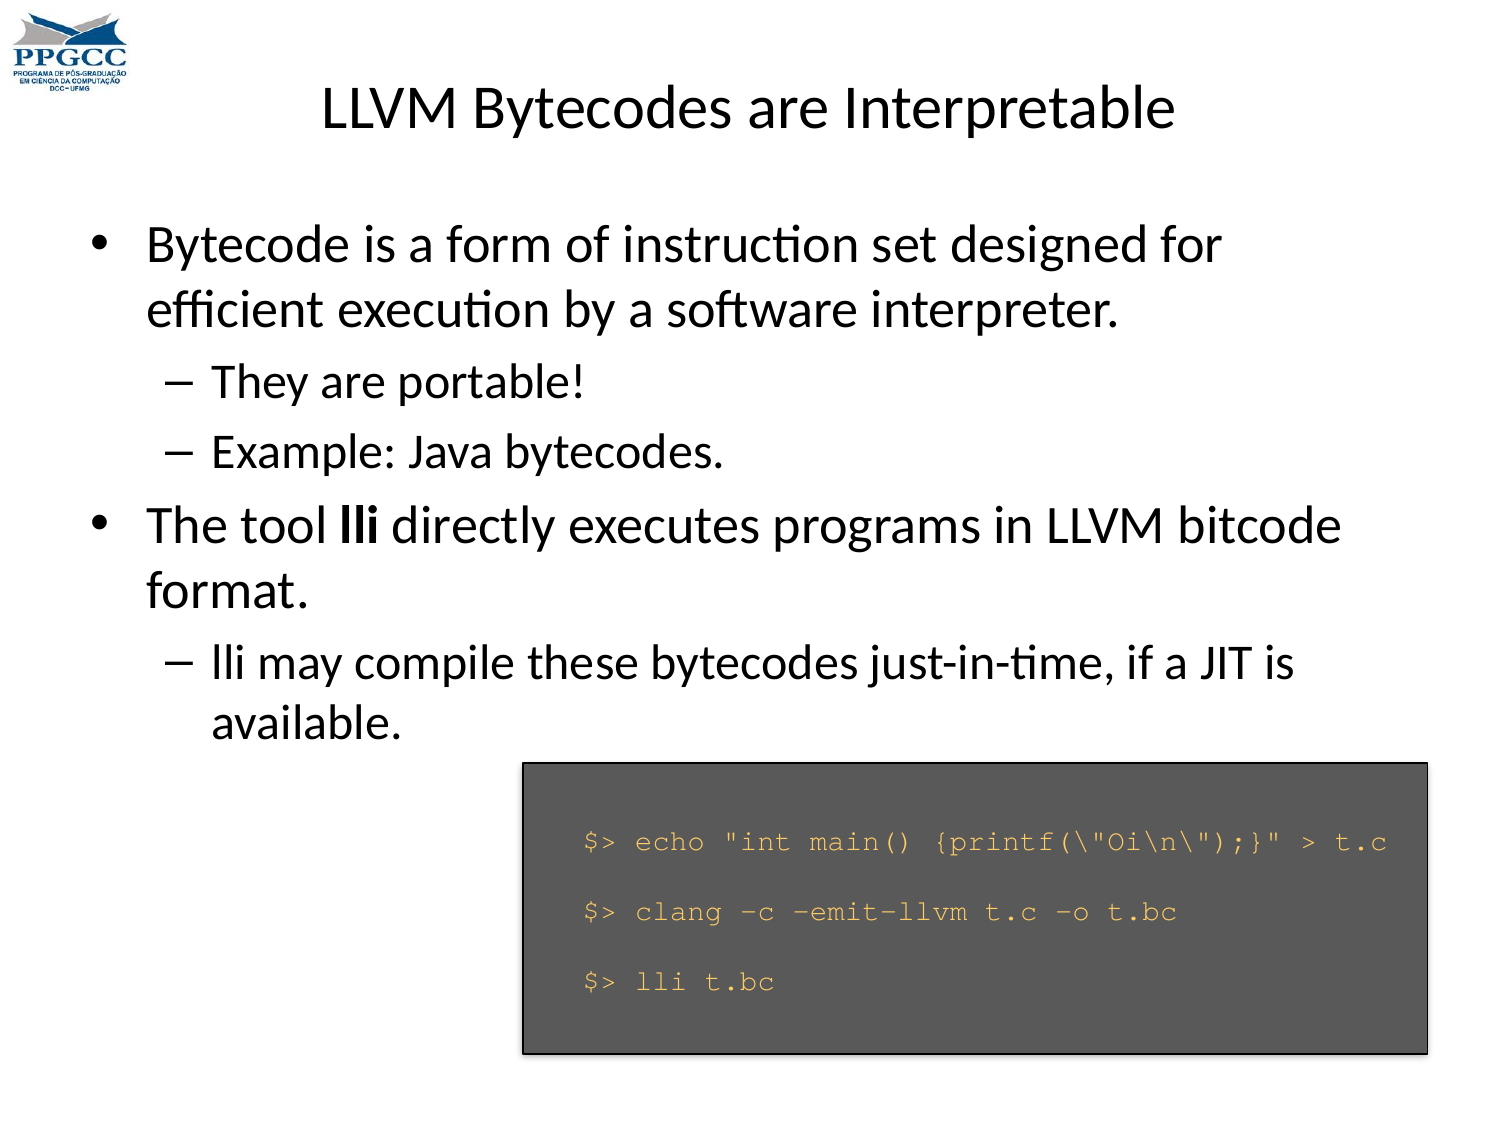

# LLVM Bytecodes are Interpretable
Bytecode is a form of instruction set designed for efficient execution by a software interpreter.
They are portable!
Example: Java bytecodes.
The tool lli directly executes programs in LLVM bitcode format.
lli may compile these bytecodes just-in-time, if a JIT is available.
$> echo "int main() {printf(\"Oi\n\");}" > t.c

$> clang -c -emit-llvm t.c -o t.bc

$> lli t.bc